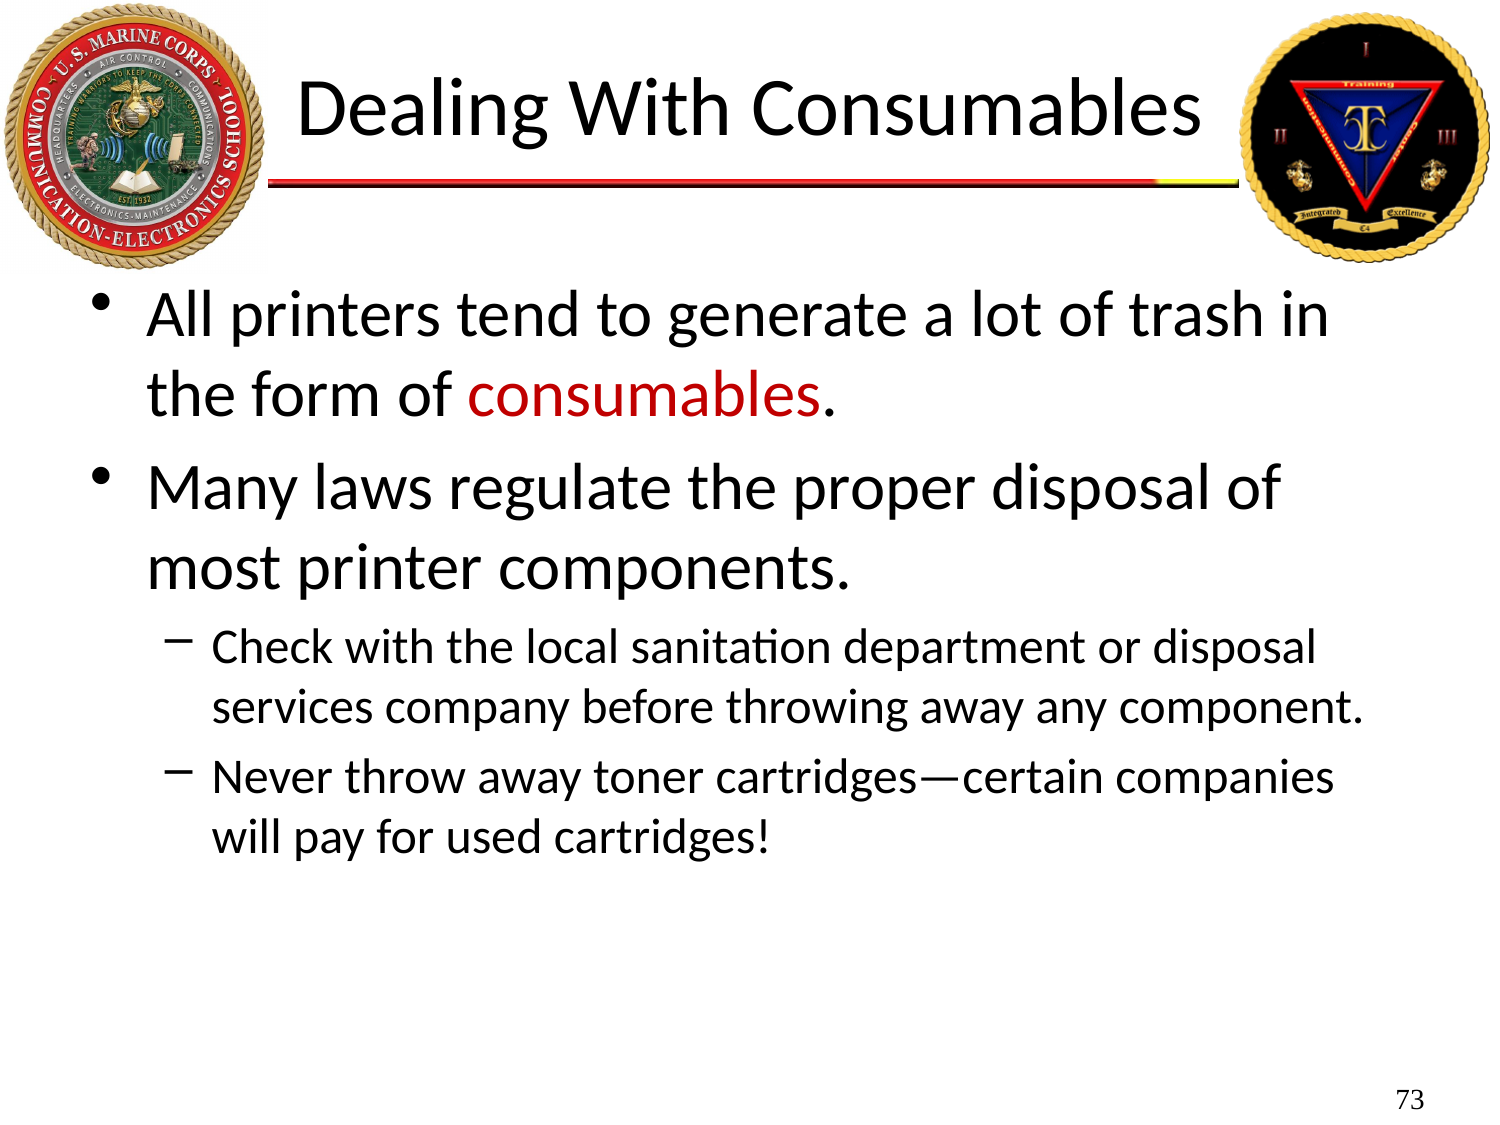

# Dealing With Consumables
All printers tend to generate a lot of trash in the form of consumables.
Many laws regulate the proper disposal of most printer components.
Check with the local sanitation department or disposal services company before throwing away any component.
Never throw away toner cartridges—certain companies will pay for used cartridges!